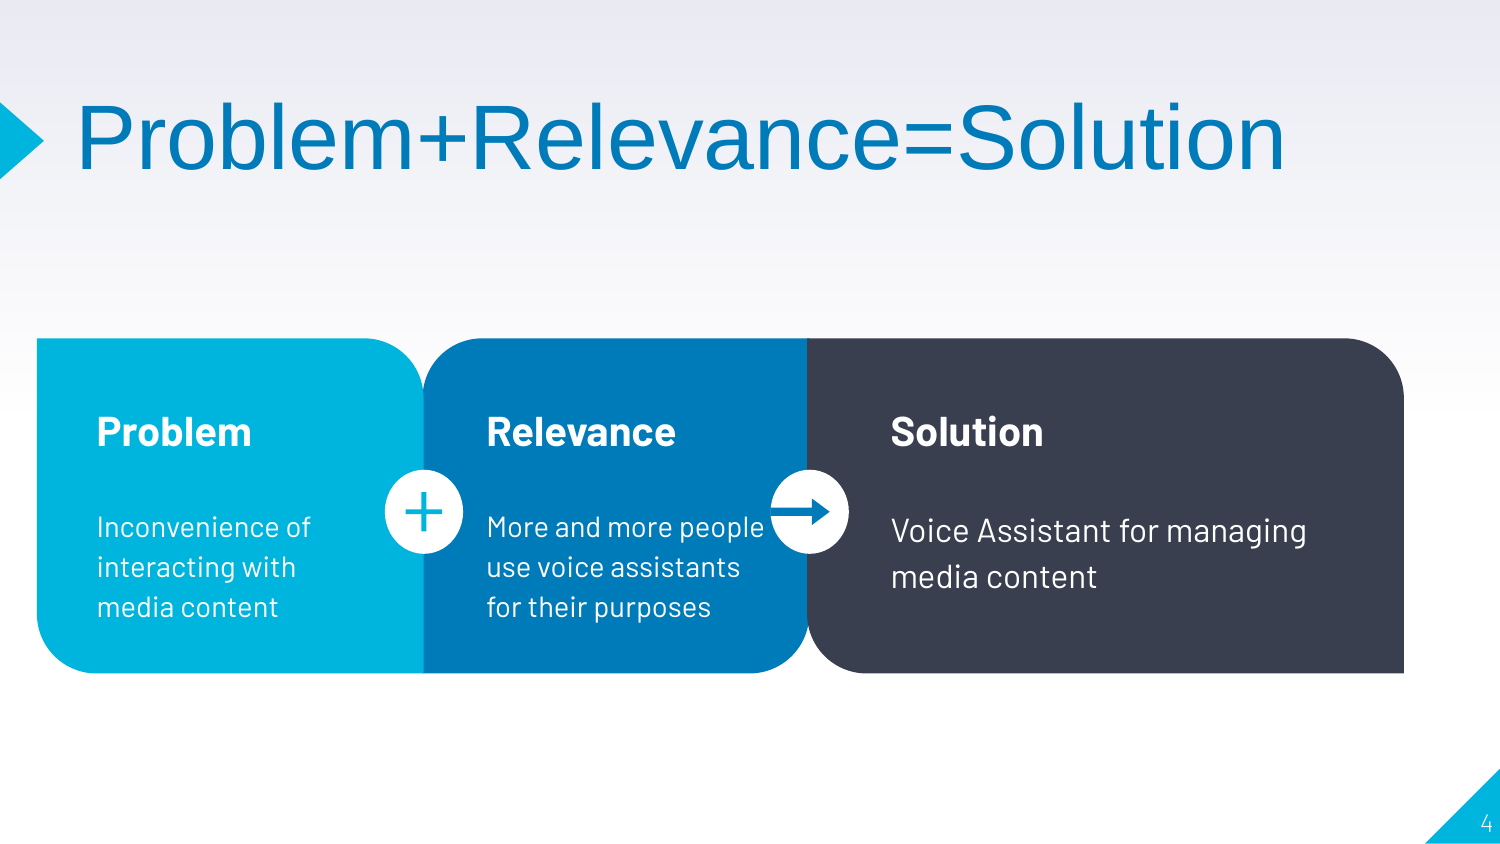

# Problem+Relevance=Solution

Problem
Inconvenience of interacting with media content

Relevance
More and more people use voice assistants for their purposes

Solution
Voice Assistant for managing media content

4